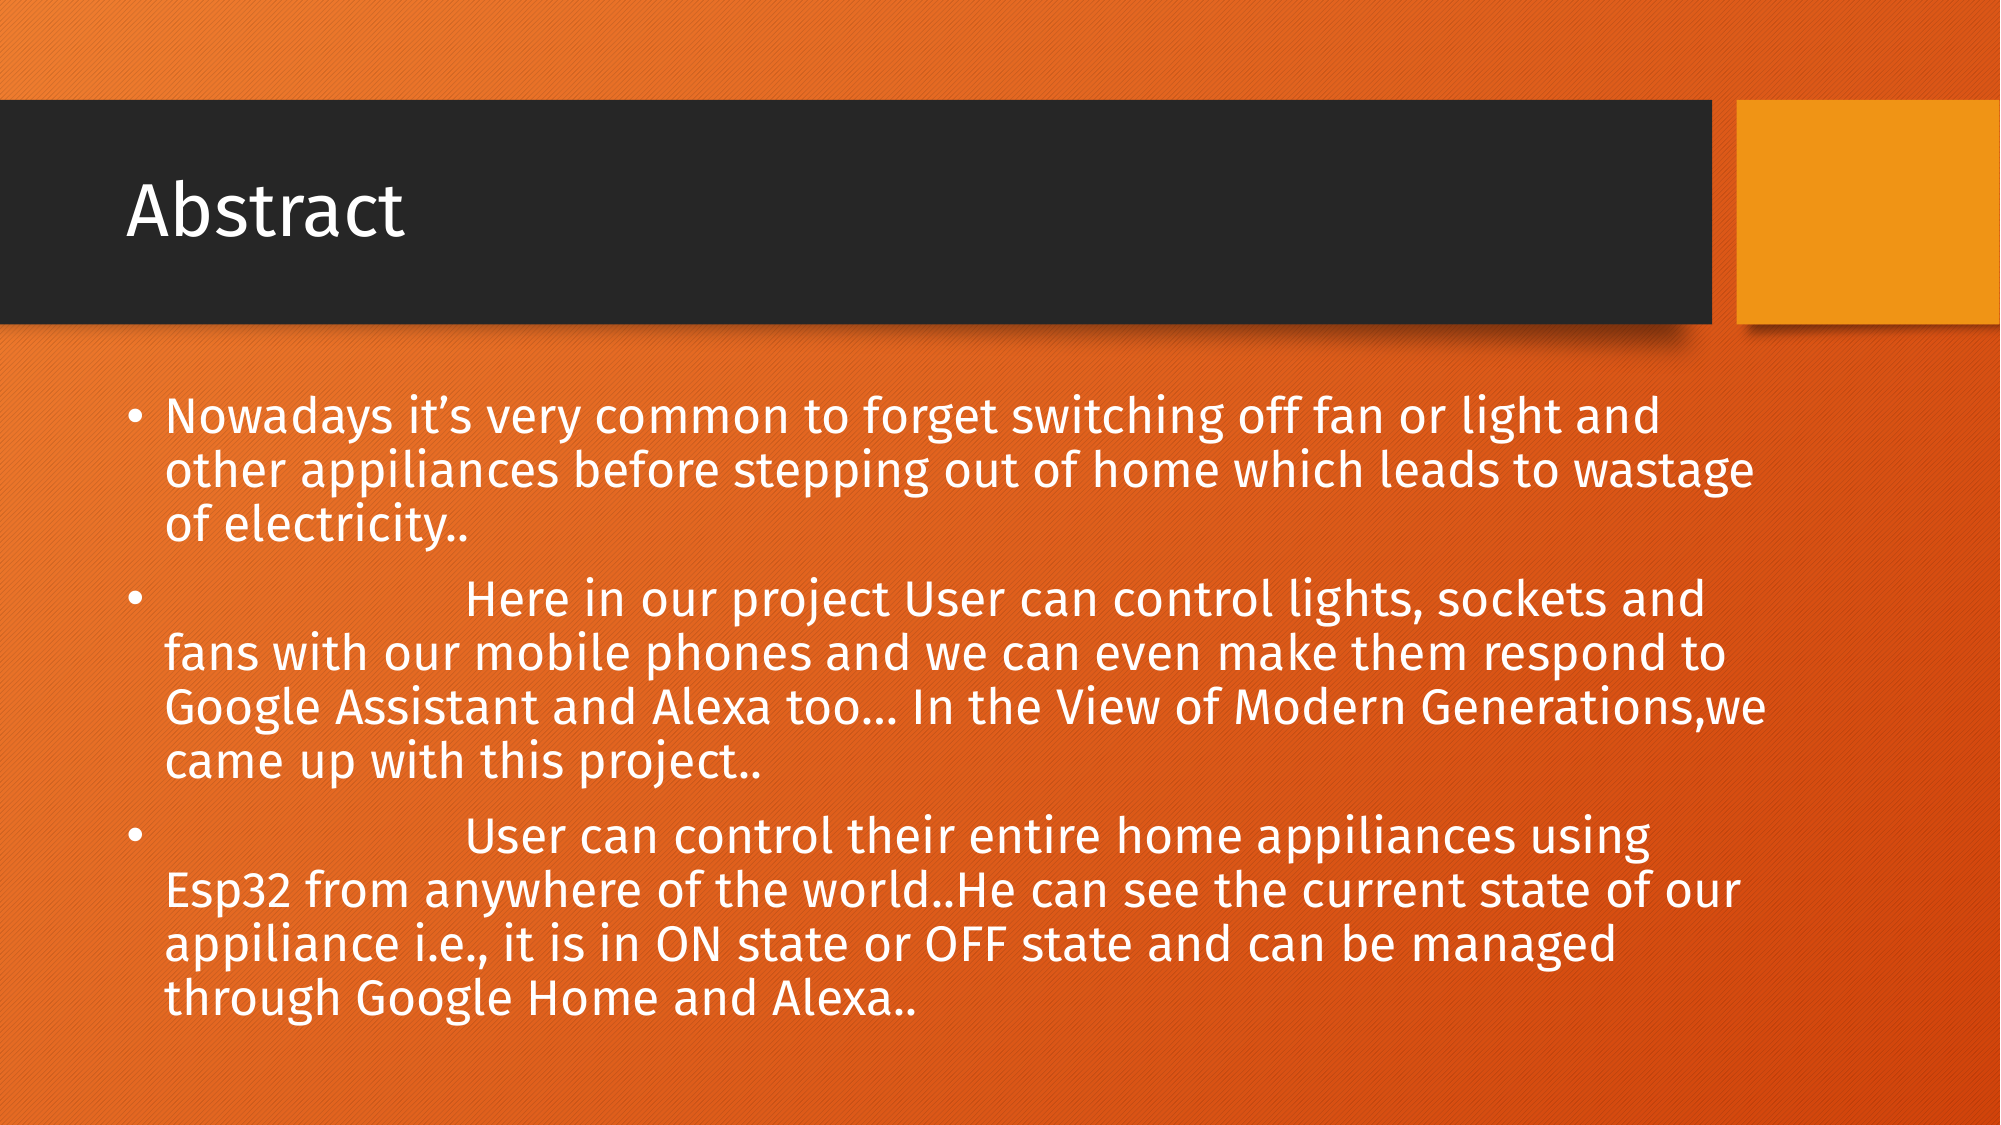

# Abstract
Nowadays it’s very common to forget switching off fan or light and other appiliances before stepping out of home which leads to wastage of electricity..
		Here in our project User can control lights, sockets and fans with our mobile phones and we can even make them respond to Google Assistant and Alexa too… In the View of Modern Generations,we came up with this project..
		User can control their entire home appiliances using Esp32 from anywhere of the world..He can see the current state of our appiliance i.e., it is in ON state or OFF state and can be managed through Google Home and Alexa..